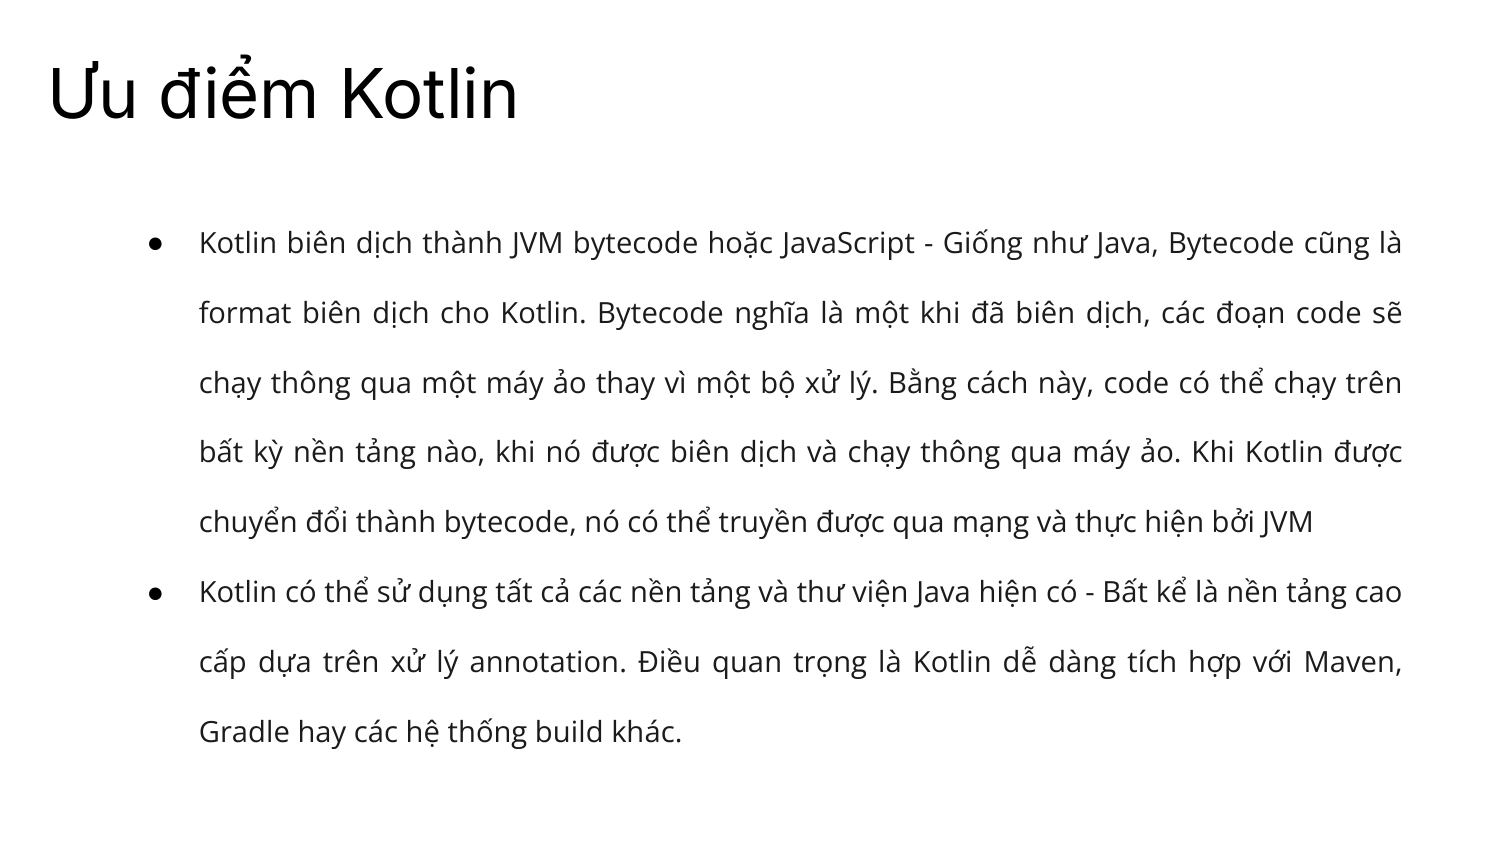

# Ưu điểm Kotlin
Kotlin biên dịch thành JVM bytecode hoặc JavaScript - Giống như Java, Bytecode cũng là format biên dịch cho Kotlin. Bytecode nghĩa là một khi đã biên dịch, các đoạn code sẽ chạy thông qua một máy ảo thay vì một bộ xử lý. Bằng cách này, code có thể chạy trên bất kỳ nền tảng nào, khi nó được biên dịch và chạy thông qua máy ảo. Khi Kotlin được chuyển đổi thành bytecode, nó có thể truyền được qua mạng và thực hiện bởi JVM
Kotlin có thể sử dụng tất cả các nền tảng và thư viện Java hiện có - Bất kể là nền tảng cao cấp dựa trên xử lý annotation. Điều quan trọng là Kotlin dễ dàng tích hợp với Maven, Gradle hay các hệ thống build khác.